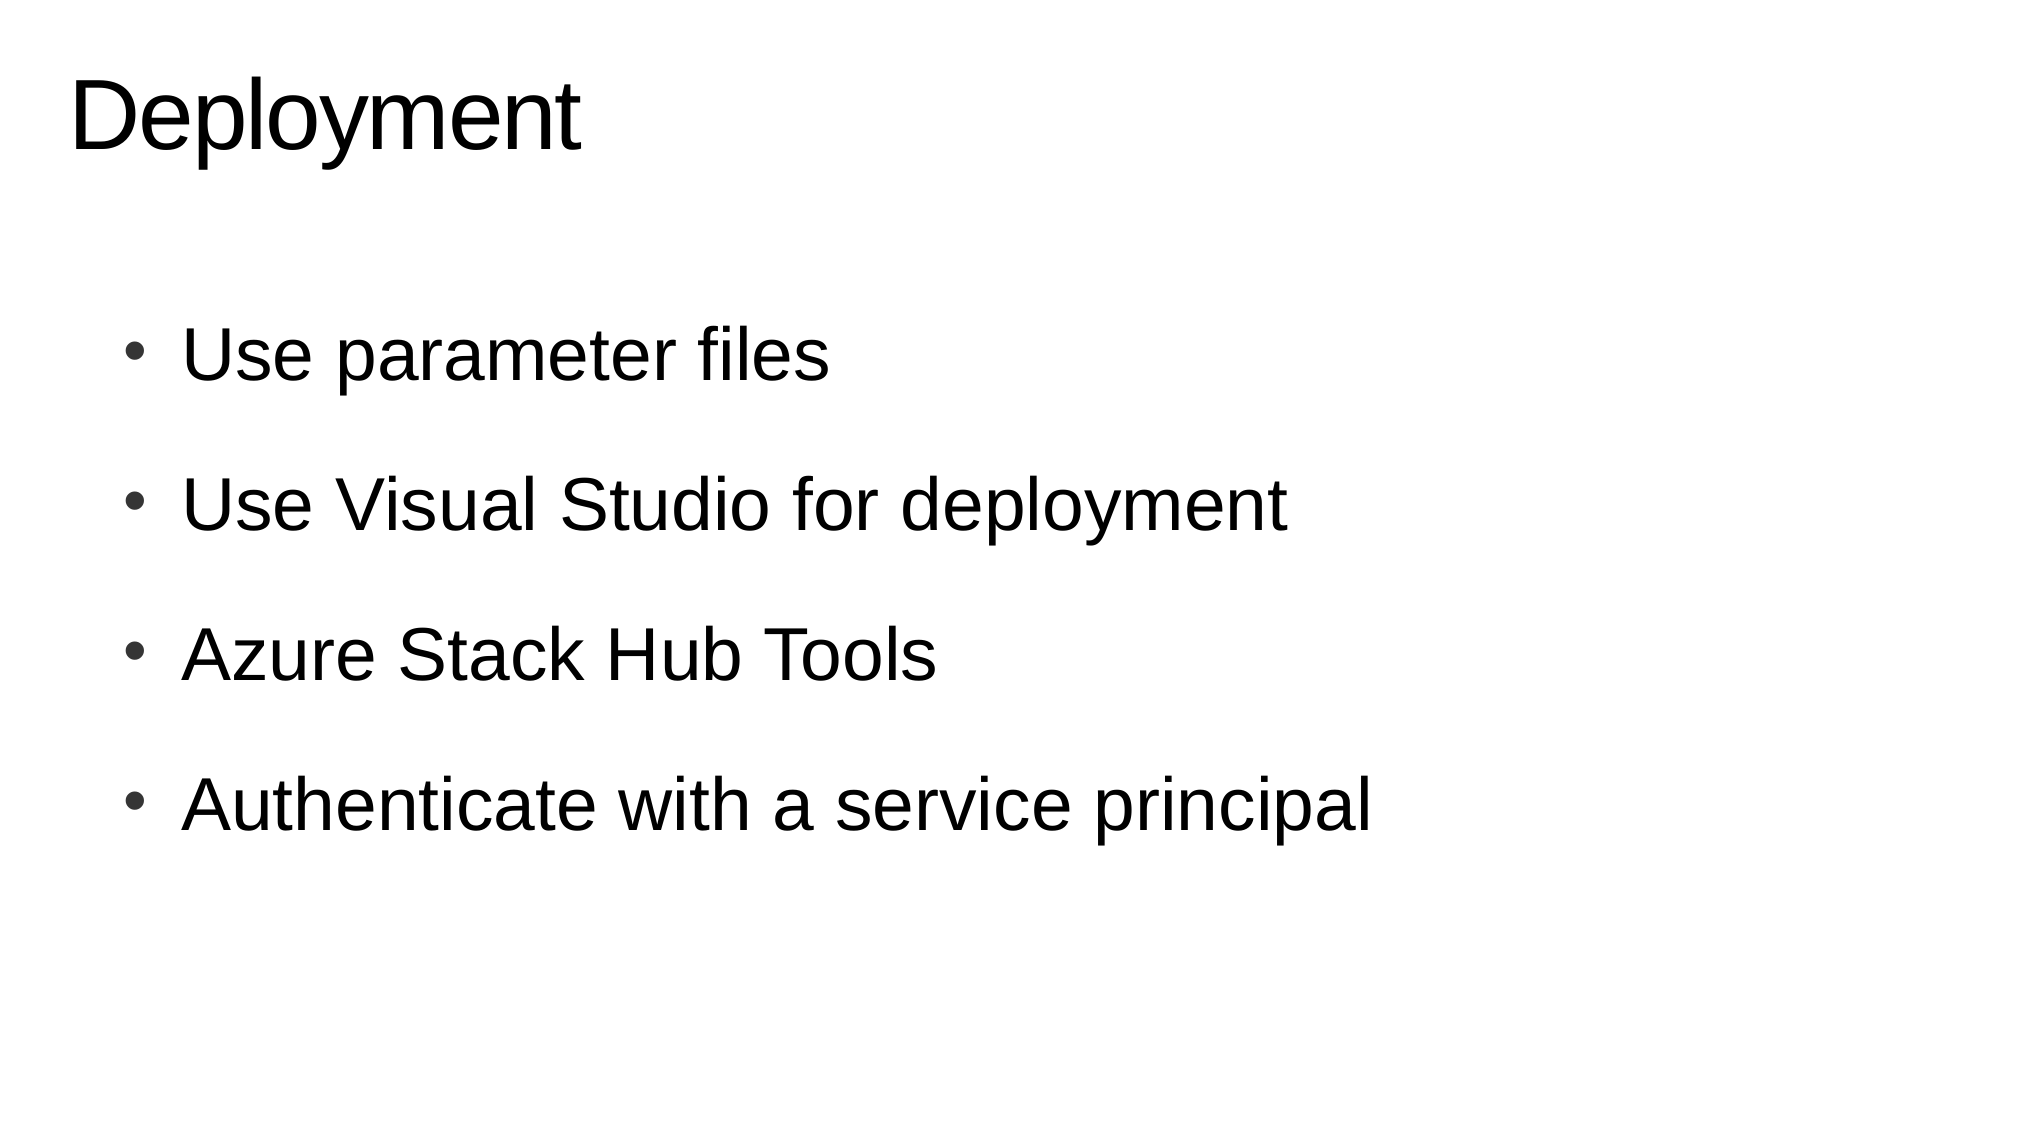

# Deployment
Use parameter files
Use Visual Studio for deployment
Azure Stack Hub Tools
Authenticate with a service principal